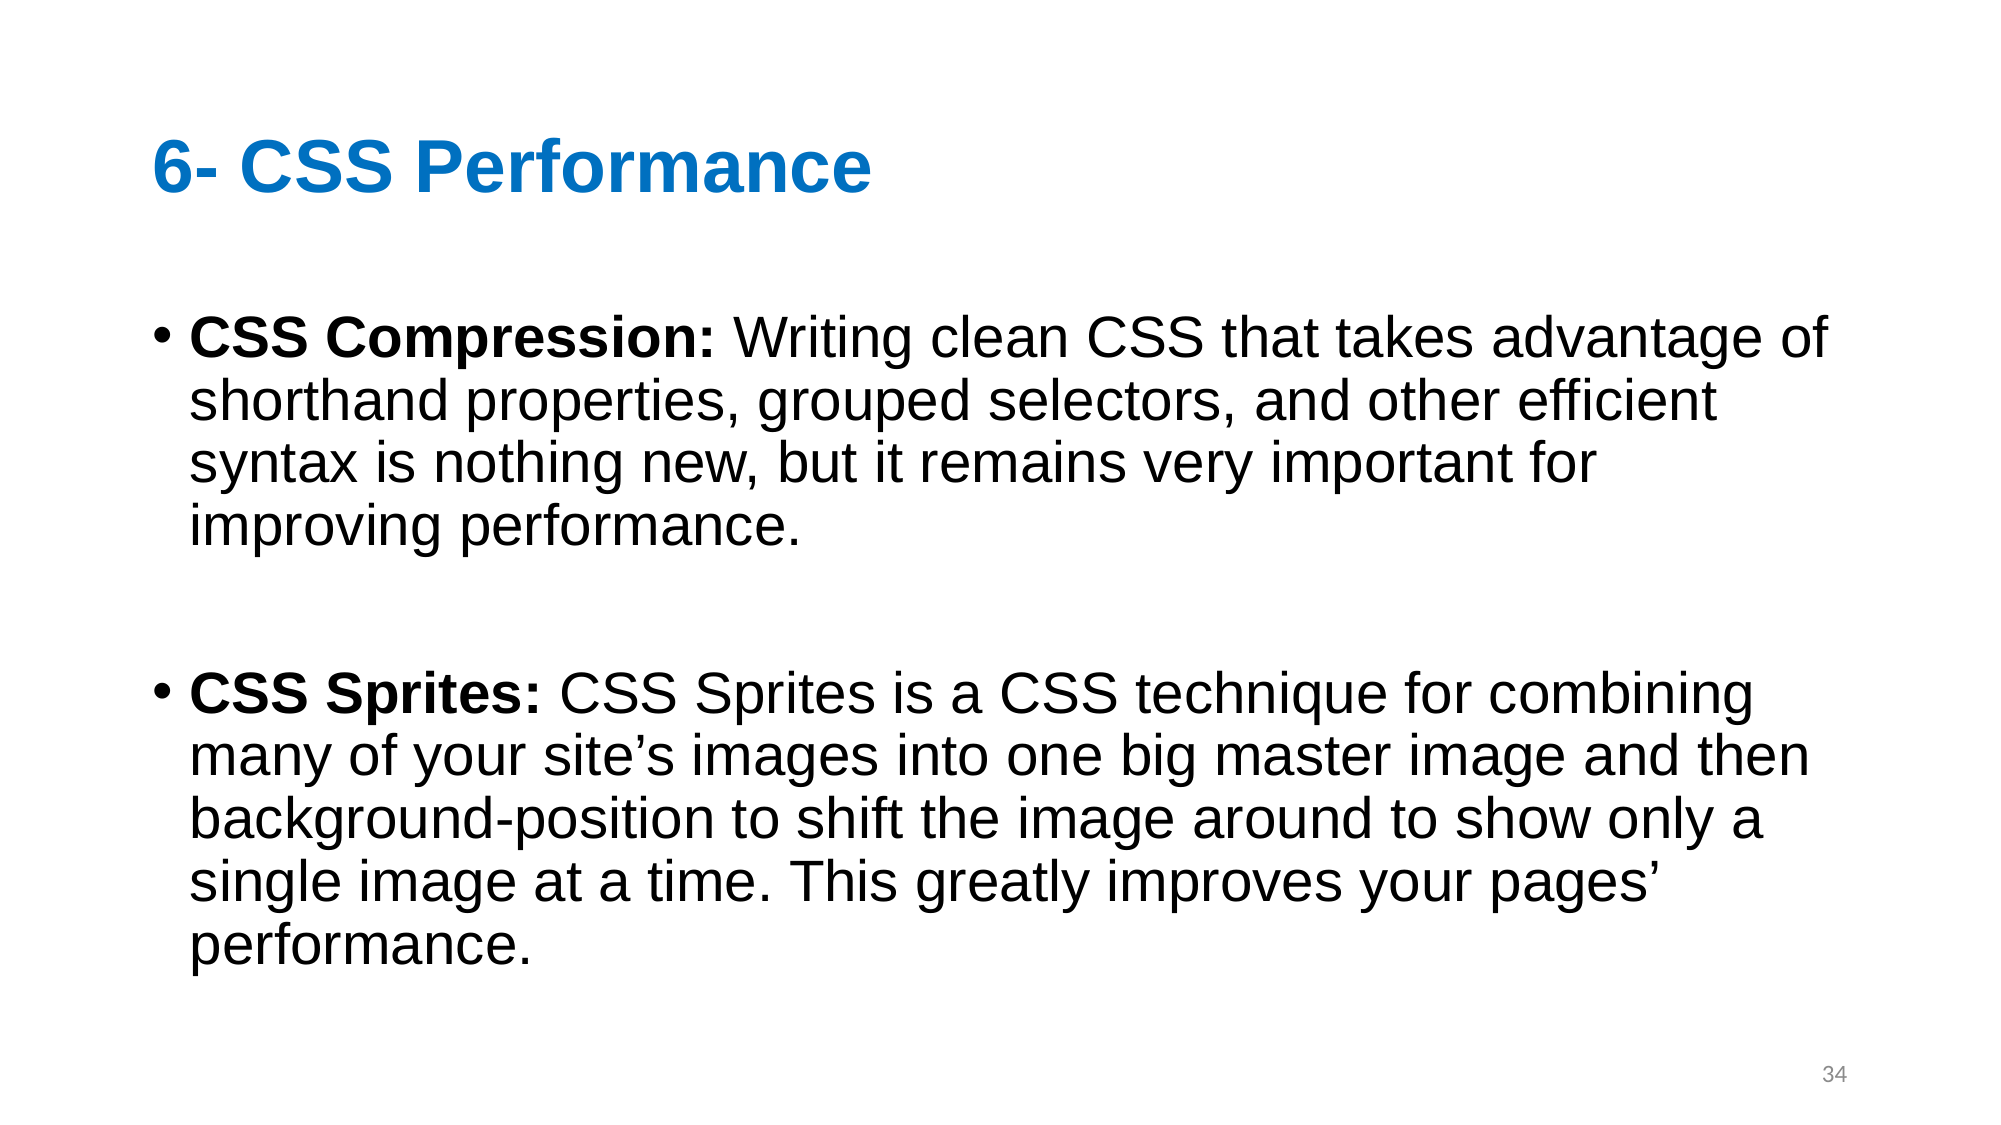

# 6- CSS Performance
CSS Compression: Writing clean CSS that takes advantage of shorthand properties, grouped selectors, and other efficient syntax is nothing new, but it remains very important for improving performance.

CSS Sprites: CSS Sprites is a CSS technique for combining many of your site’s images into one big master image and then background-position to shift the image around to show only a single image at a time. This greatly improves your pages’ performance.
34